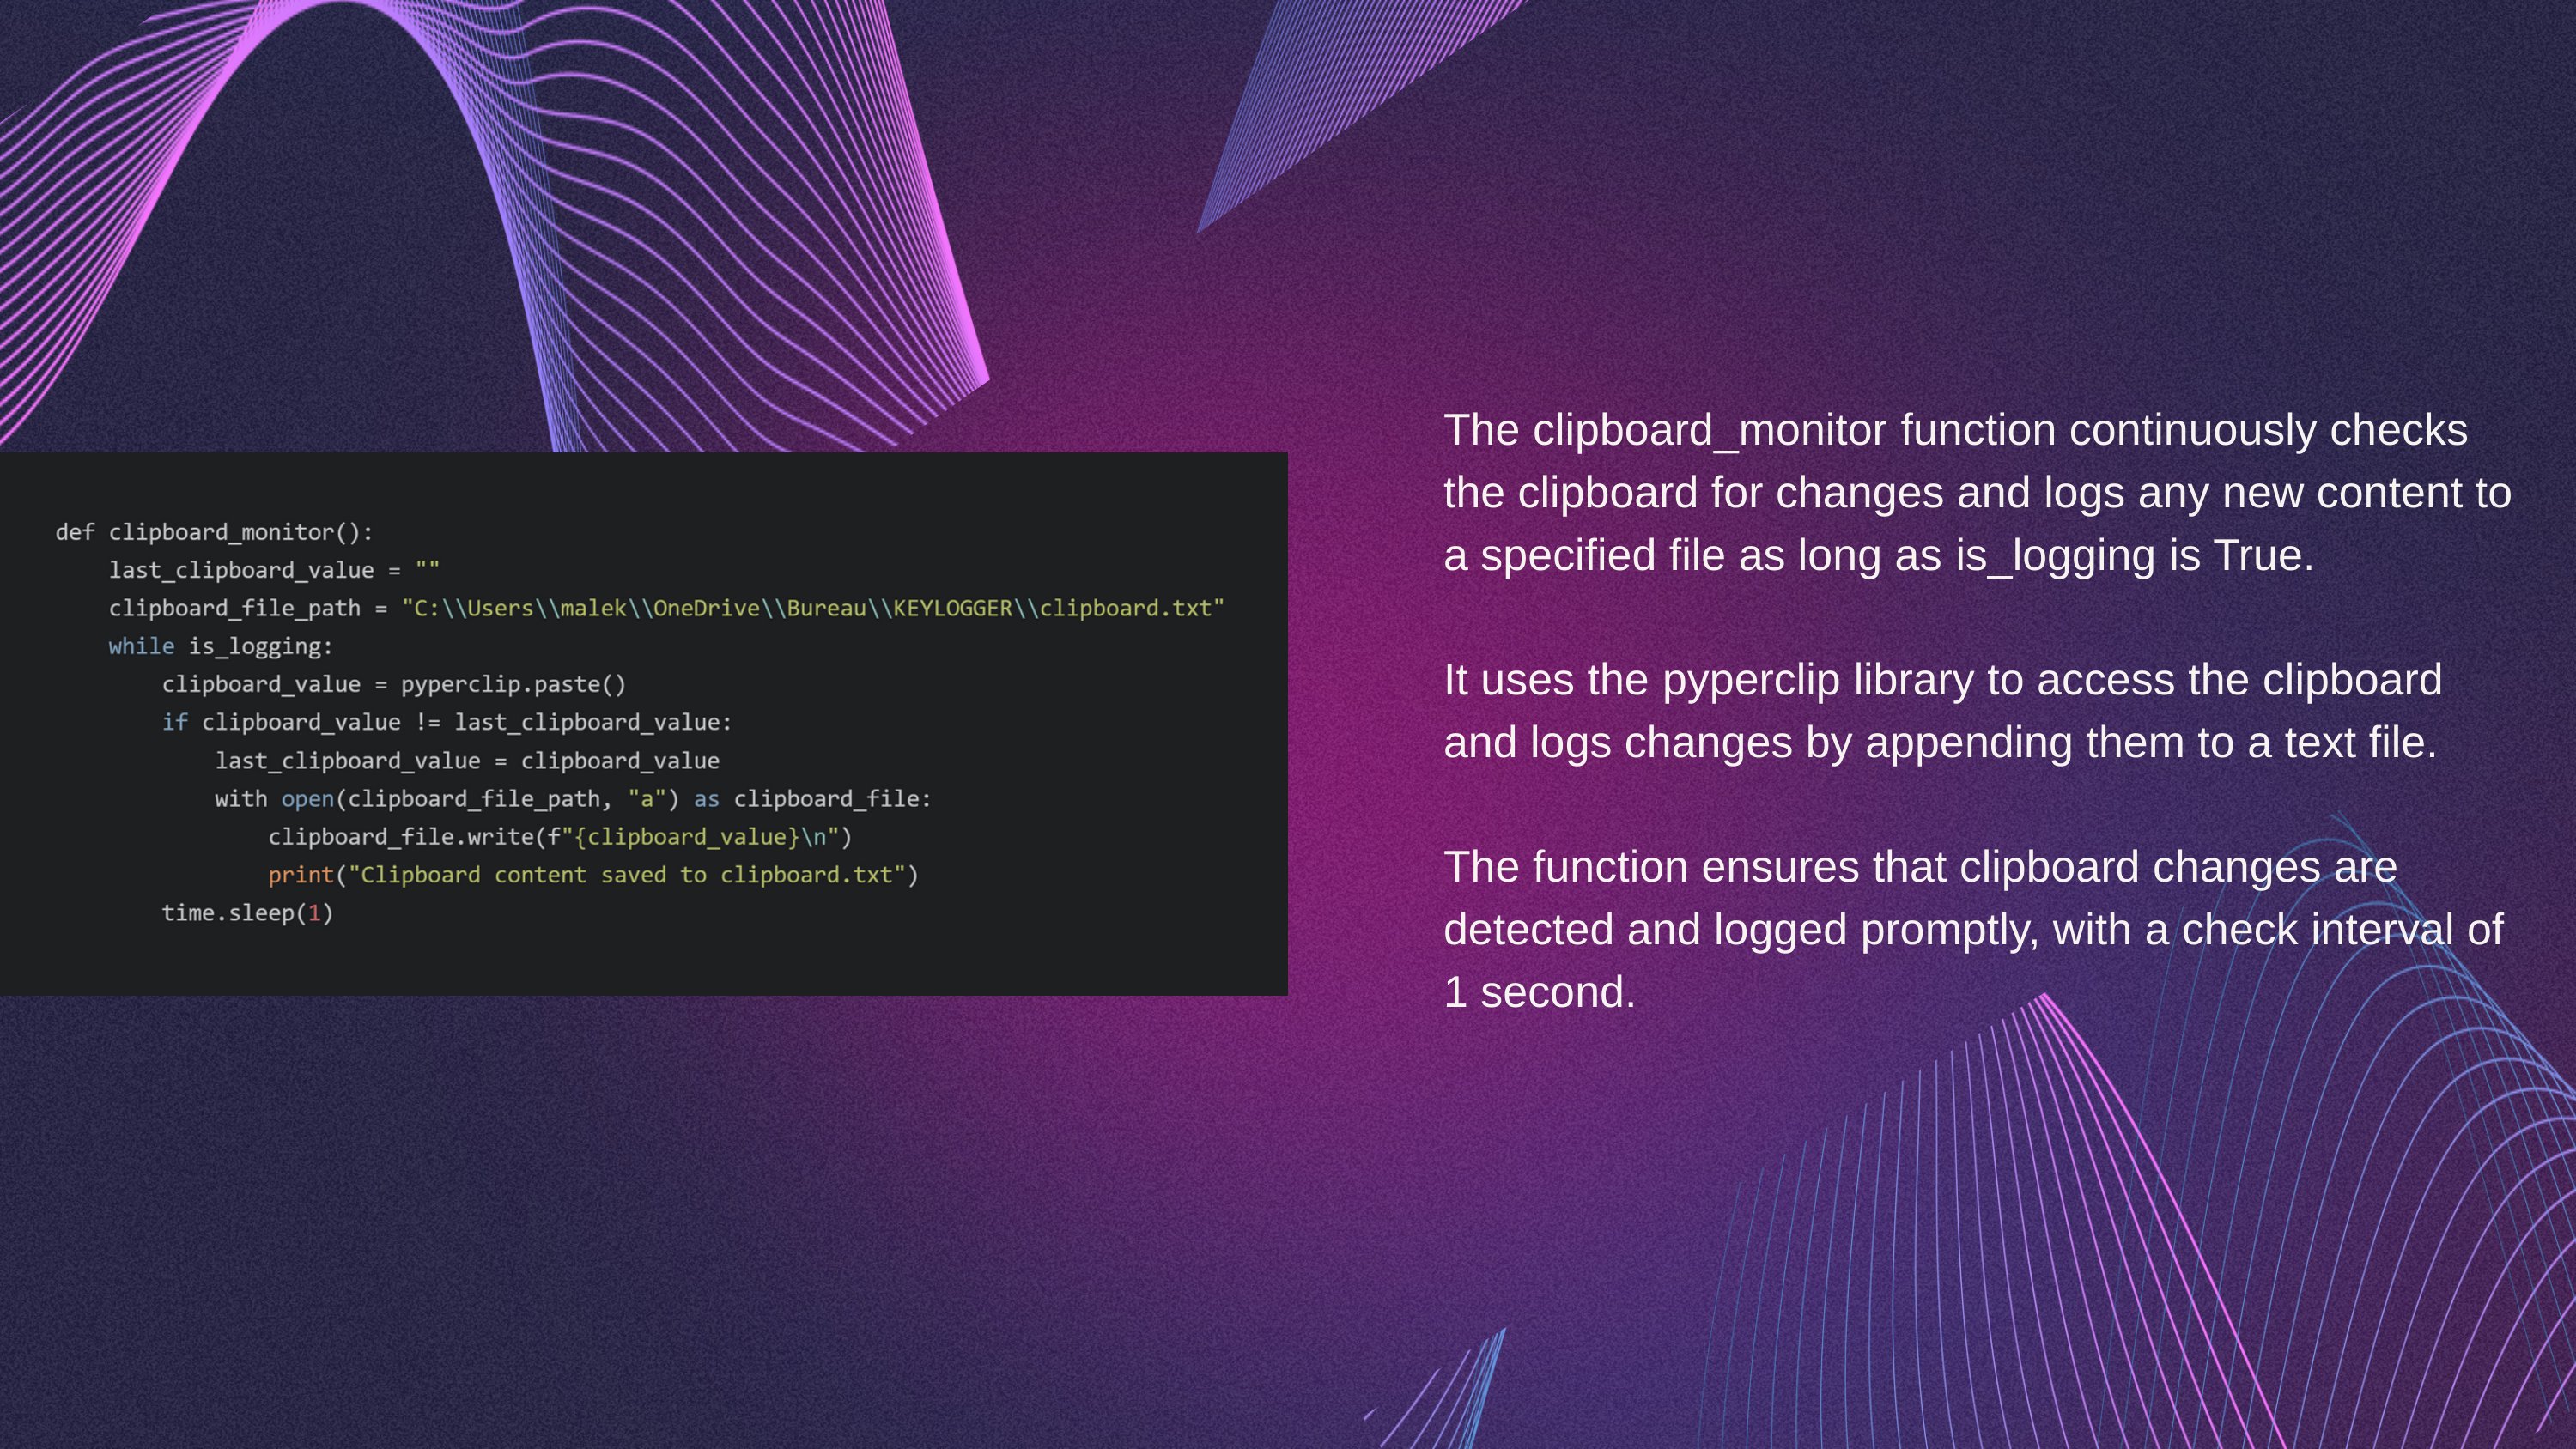

The clipboard_monitor function continuously checks the clipboard for changes and logs any new content to a specified file as long as is_logging is True.

It uses the pyperclip library to access the clipboard and logs changes by appending them to a text file.

The function ensures that clipboard changes are detected and logged promptly, with a check interval of 1 second.